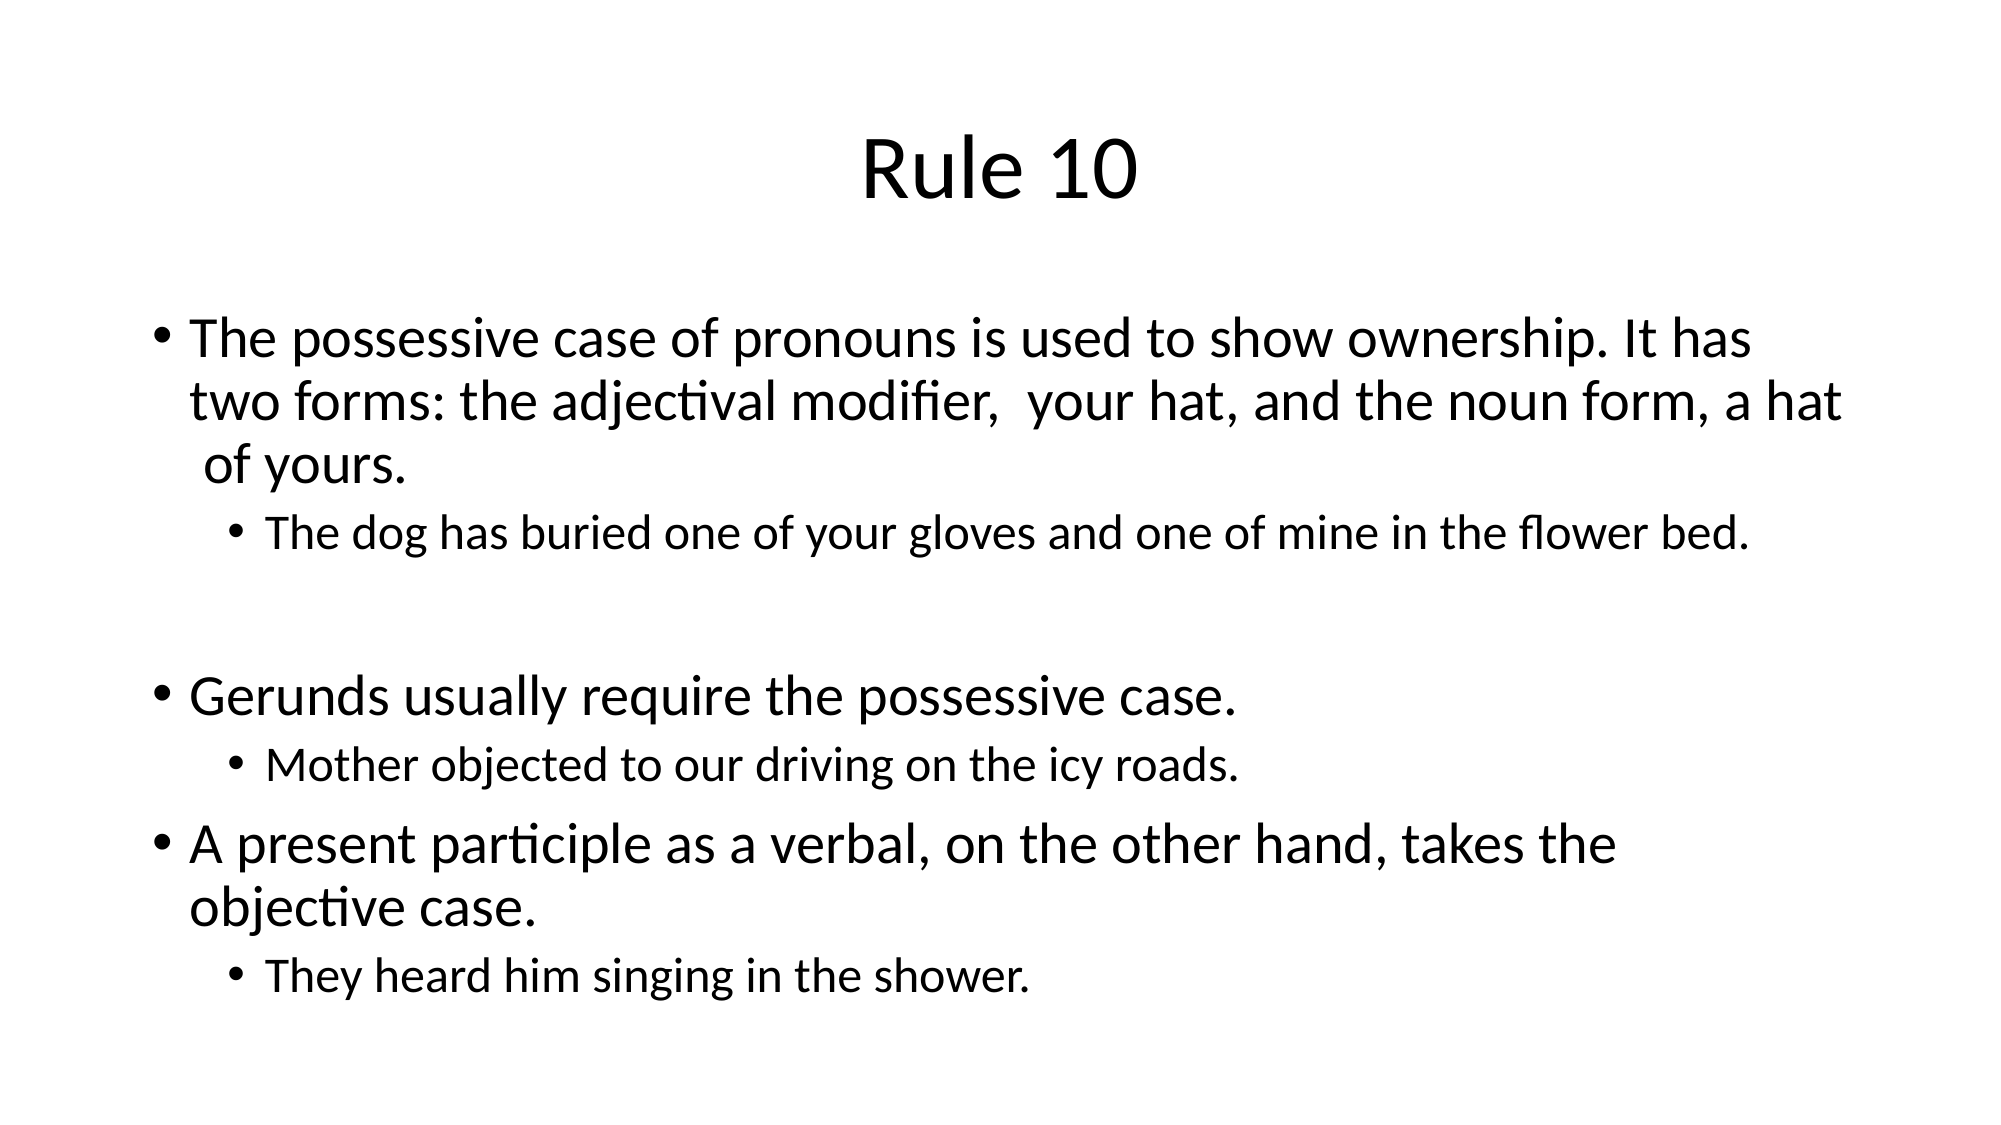

# Rule 10
The possessive case of pronouns is used to show ownership. It has two forms: the adjectival modifier,  your hat, and the noun form, a hat  of yours.
The dog has buried one of your gloves and one of mine in the flower bed.

Gerunds usually require the possessive case.
Mother objected to our driving on the icy roads.
A present participle as a verbal, on the other hand, takes the objective case.
They heard him singing in the shower.